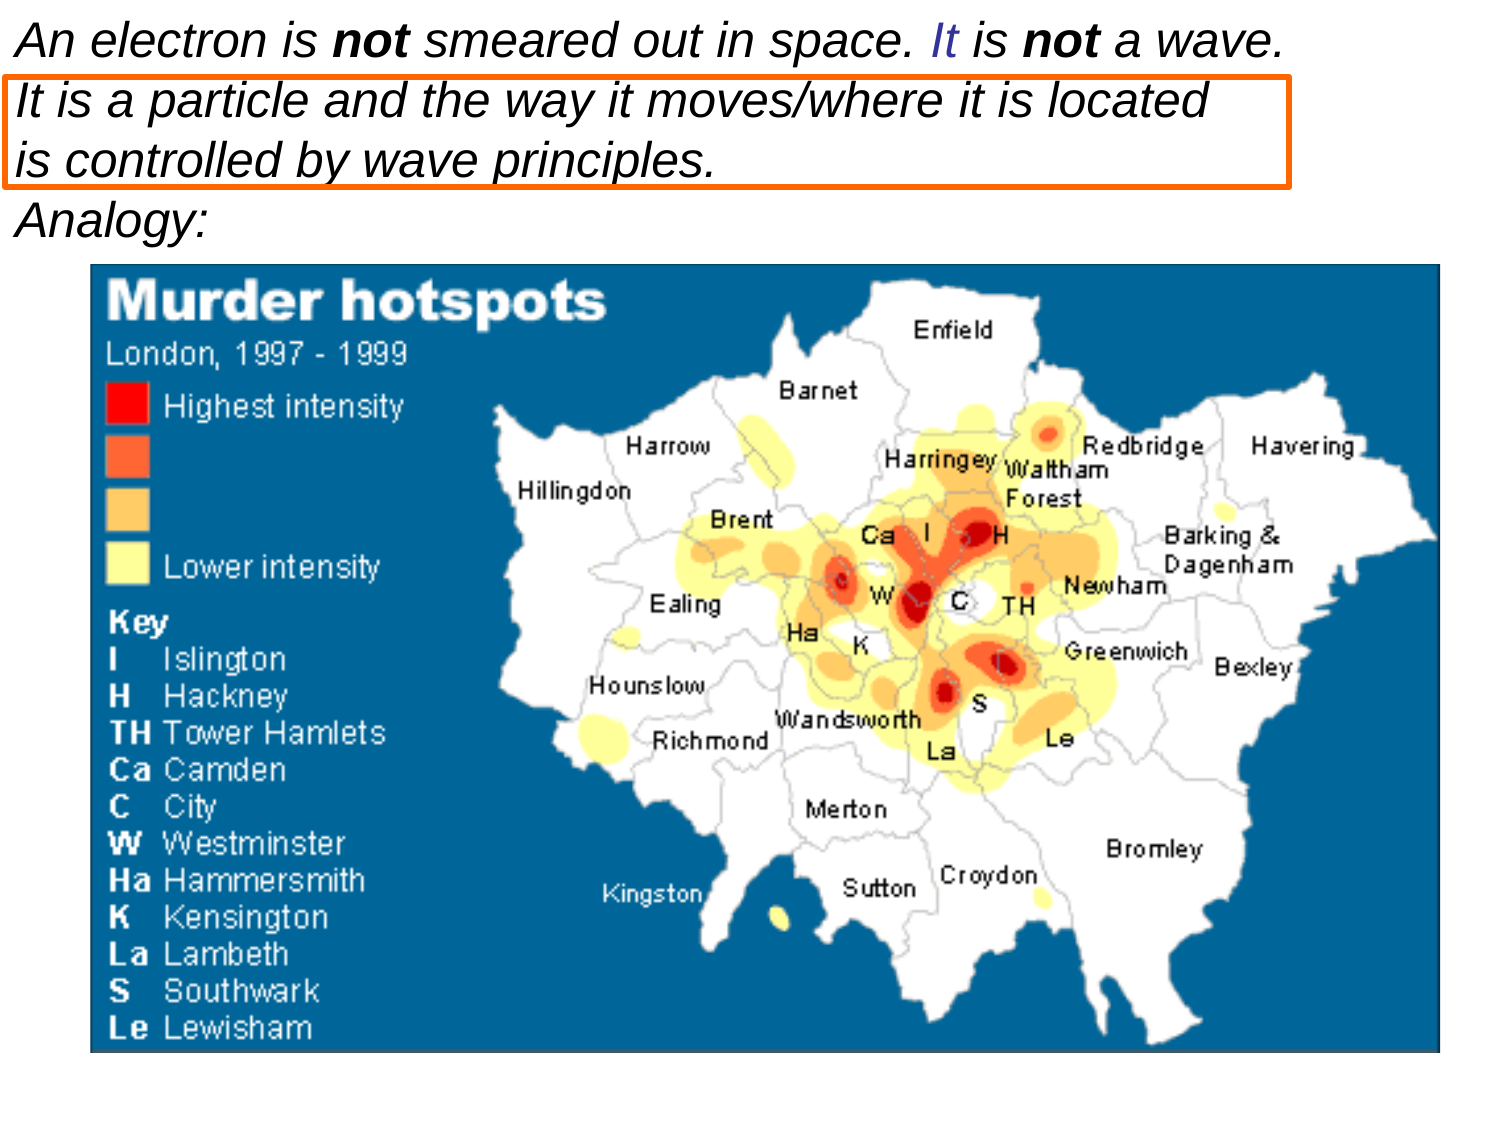

An electron is not smeared out in space. It is not a wave.
It is a particle and the way it moves/where it is located is controlled by wave principles.

Analogy: